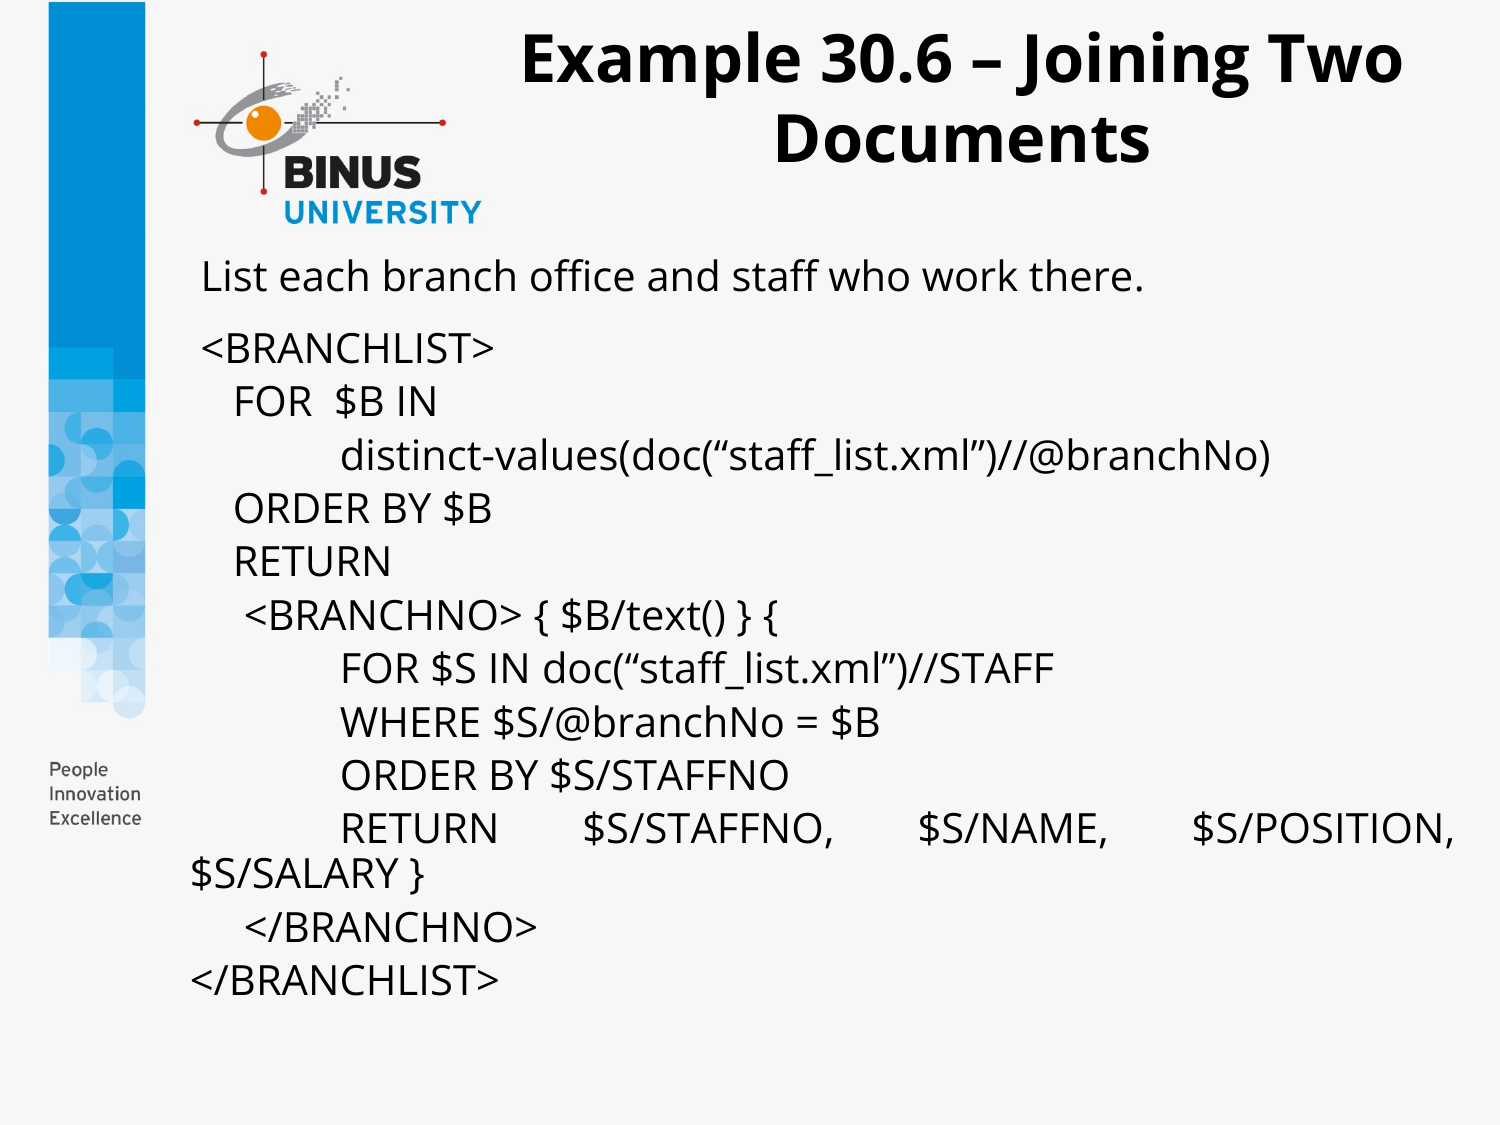

# Example 30.6 – Joining Two Documents
 List each branch office and staff who work there.

 <BRANCHLIST>
    FOR  $B IN
	distinct-values(doc(“staff_list.xml”)//@branchNo)
    ORDER BY $B
    RETURN
     <BRANCHNO> { $B/text() } {
	FOR $S IN doc(“staff_list.xml”)//STAFF
	WHERE $S/@branchNo = $B
 	ORDER BY $S/STAFFNO
	RETURN $S/STAFFNO, $S/NAME, $S/POSITION, $S/SALARY }
     </BRANCHNO>
</BRANCHLIST>